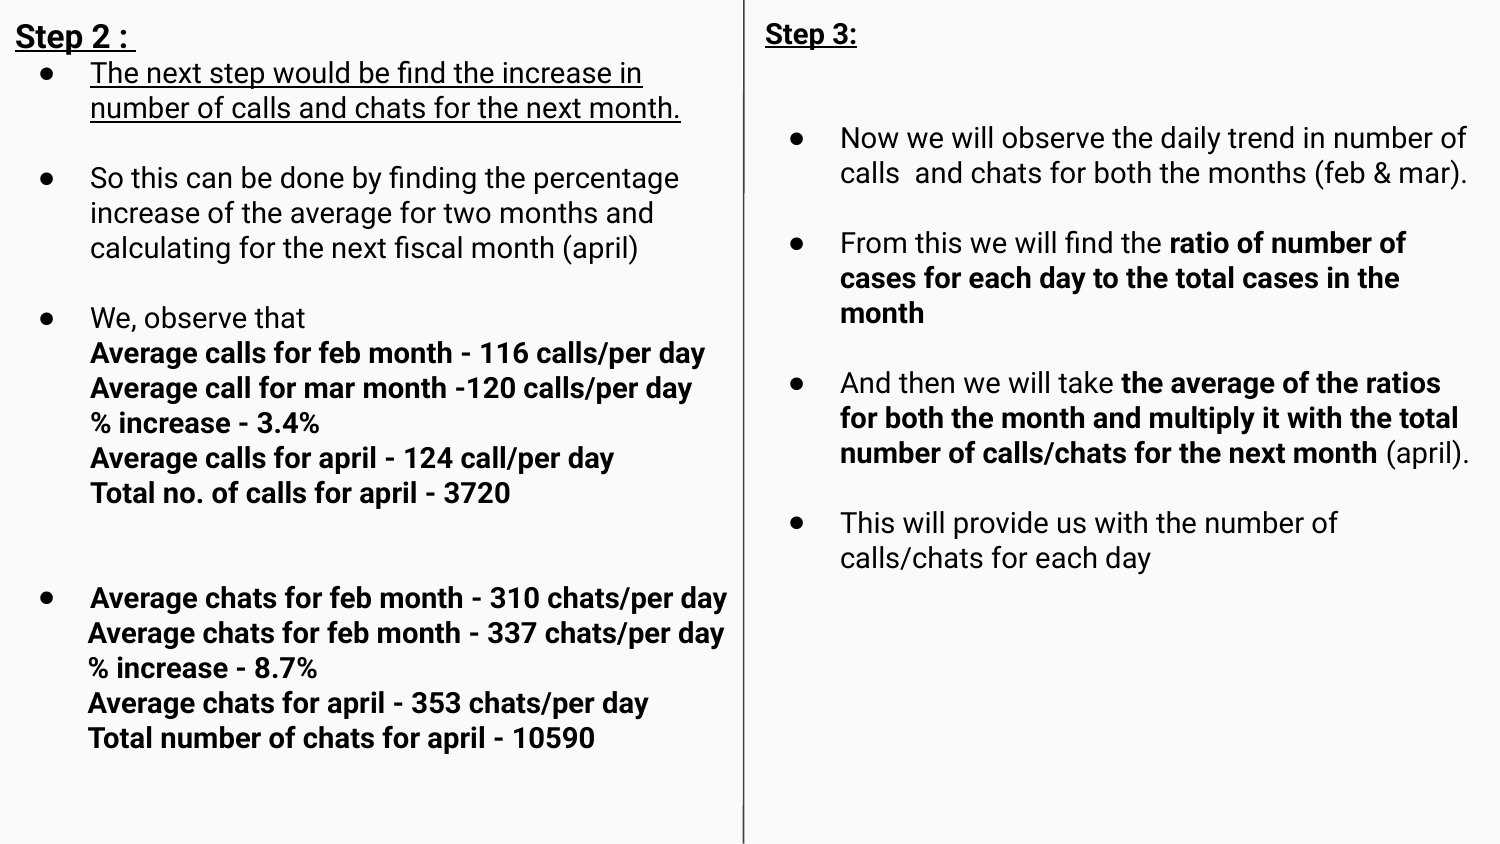

Step 2 :
The next step would be find the increase in number of calls and chats for the next month.

So this can be done by finding the percentage increase of the average for two months and calculating for the next fiscal month (april)

We, observe that
Average calls for feb month - 116 calls/per day
Average call for mar month -120 calls/per day
% increase - 3.4%
Average calls for april - 124 call/per day
Total no. of calls for april - 3720

Average chats for feb month - 310 chats/per day
          Average chats for feb month - 337 chats/per day
          % increase - 8.7%
          Average chats for april - 353 chats/per day
          Total number of chats for april - 10590

Step 3:

Now we will observe the daily trend in number of calls  and chats for both the months (feb & mar).

From this we will find the ratio of number of cases for each day to the total cases in the month

And then we will take the average of the ratios for both the month and multiply it with the total number of calls/chats for the next month (april).

This will provide us with the number of calls/chats for each day